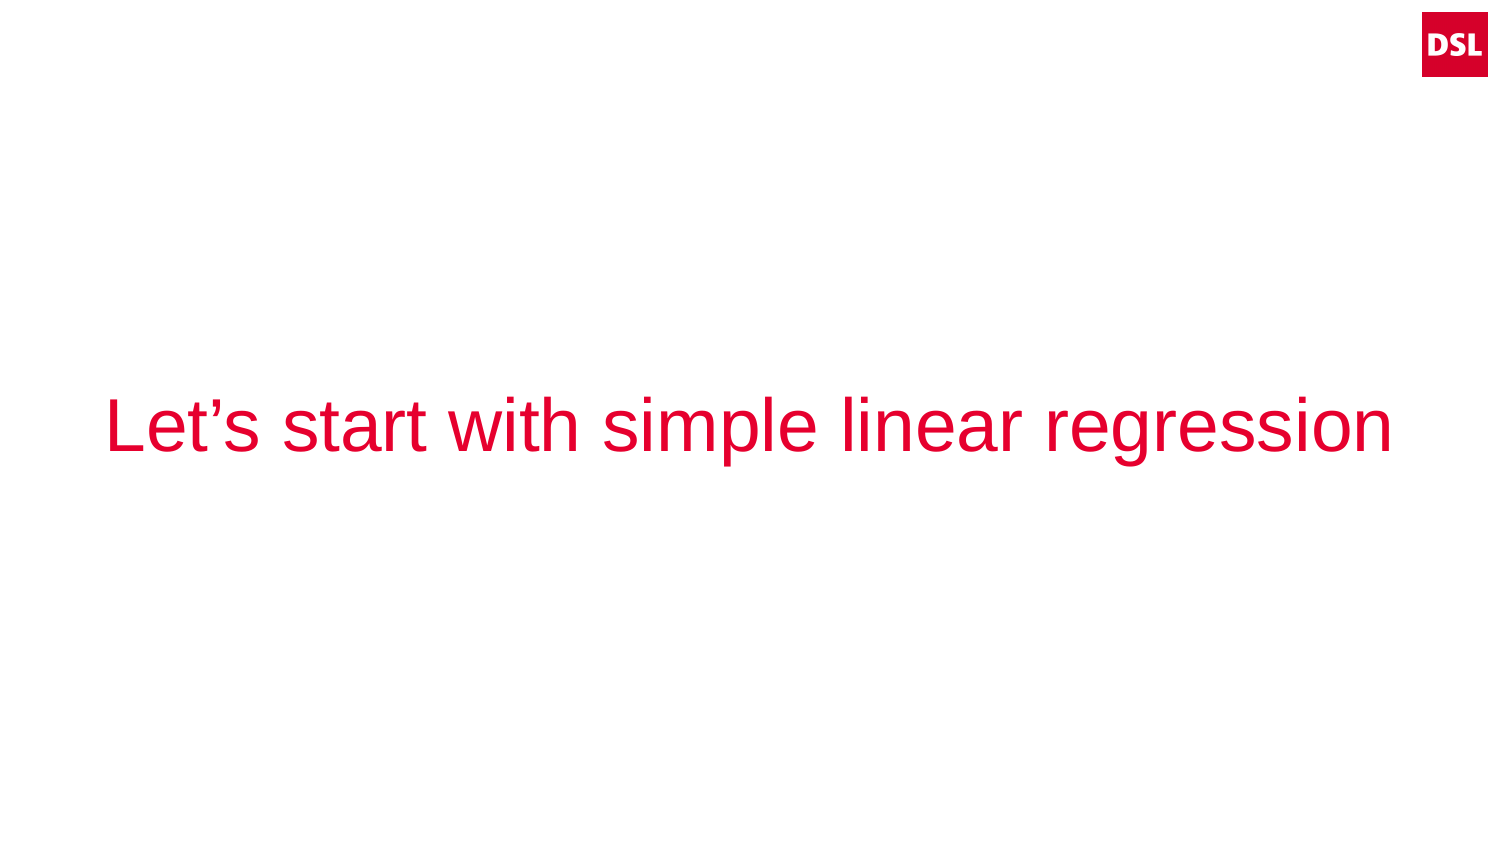

# Let’s start with simple linear regression